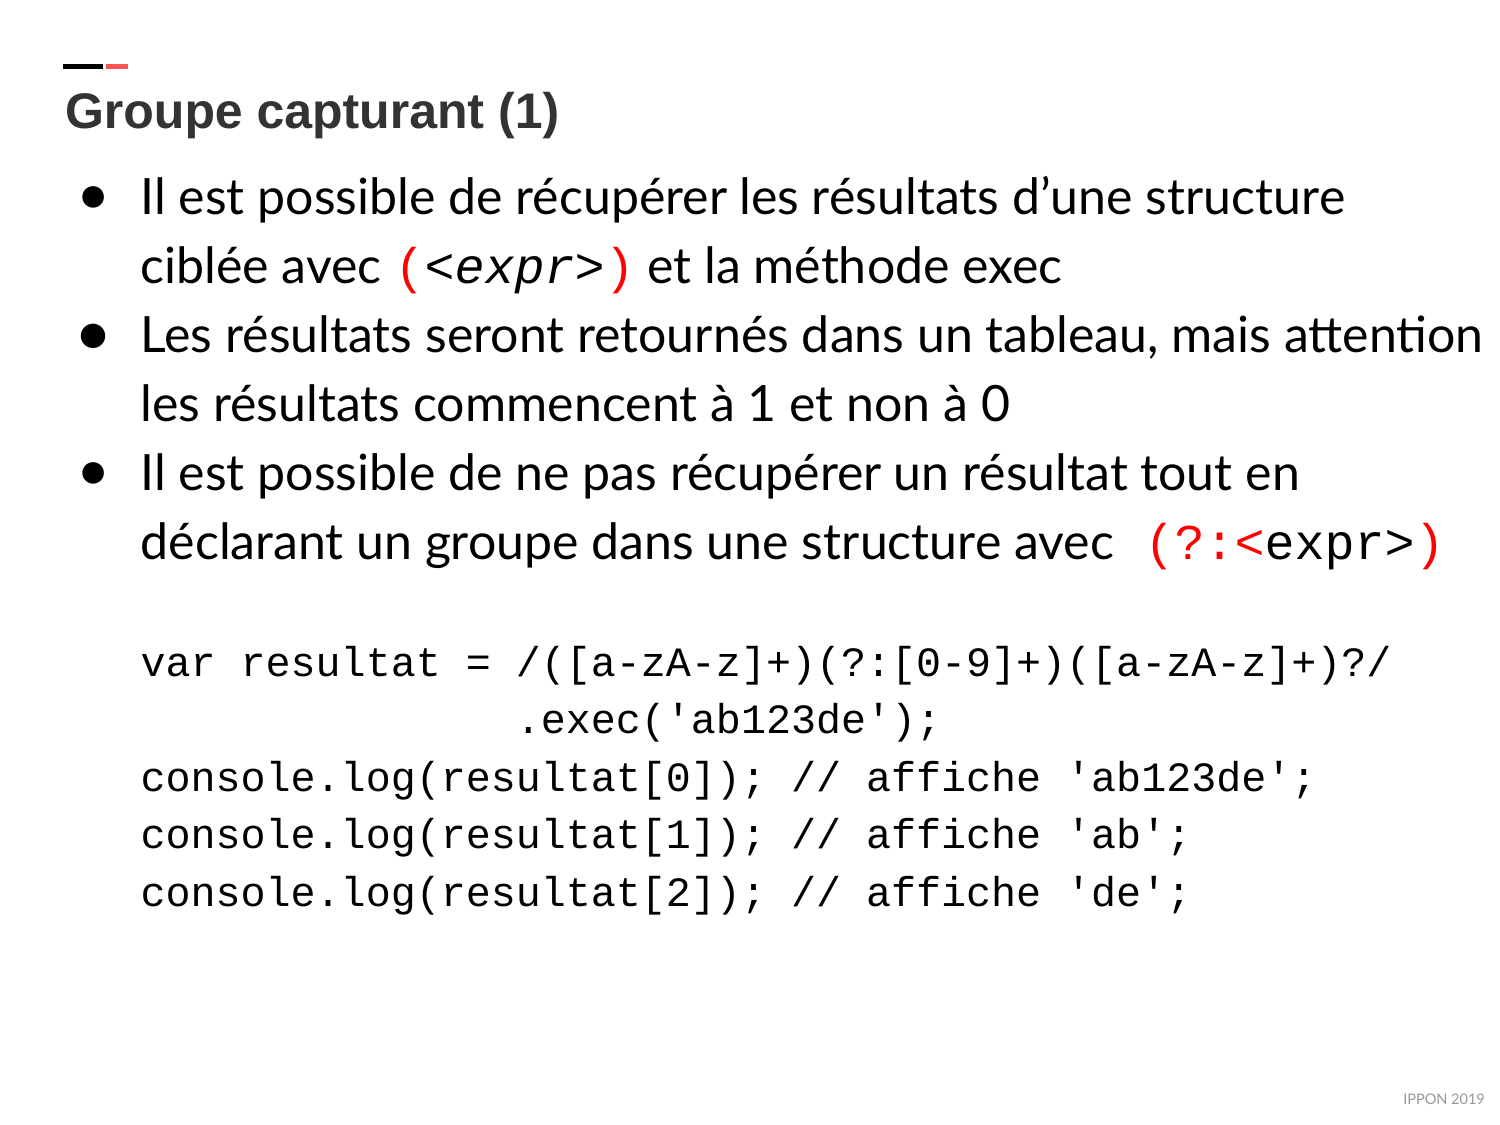

Groupe capturant (1)
Il est possible de récupérer les résultats d’une structure ciblée avec (<expr>) et la méthode exec
Les résultats seront retournés dans un tableau, mais attention les résultats commencent à 1 et non à 0
Il est possible de ne pas récupérer un résultat tout en déclarant un groupe dans une structure avec (?:<expr>)
var resultat = /([a-zA-z]+)(?:[0-9]+)([a-zA-z]+)?/
               .exec('ab123de');
console.log(resultat[0]); // affiche 'ab123de';
console.log(resultat[1]); // affiche 'ab';
console.log(resultat[2]); // affiche 'de';